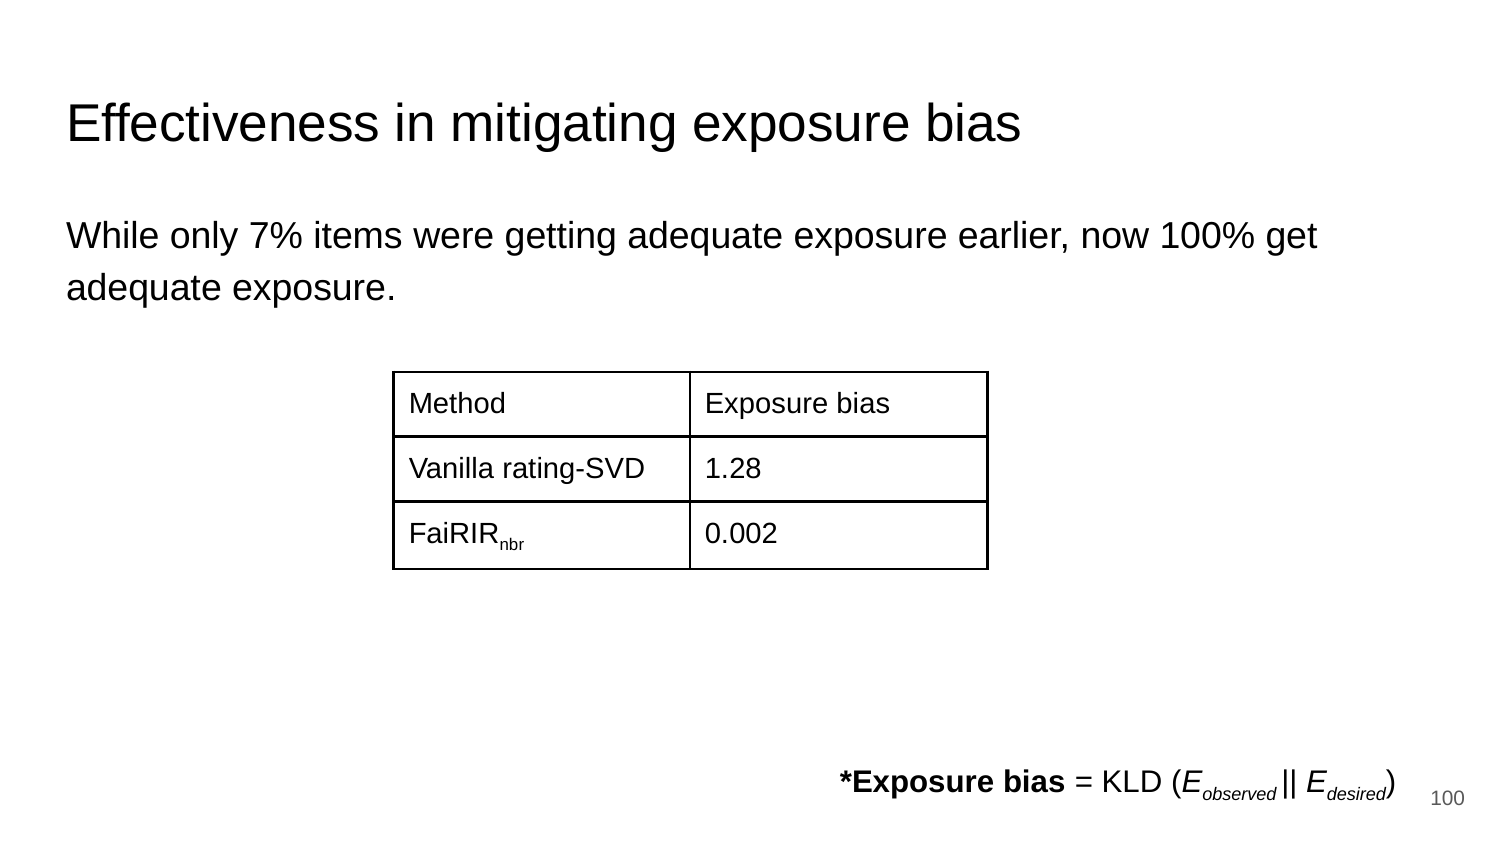

# Effectiveness in mitigating exposure bias
While only 7% items were getting adequate exposure earlier, now 100% get adequate exposure.
| Method | Exposure bias |
| --- | --- |
| Vanilla rating-SVD | 1.28 |
| FaiRIRnbr | 0.002 |
*Exposure bias = KLD (Eobserved || Edesired)
100